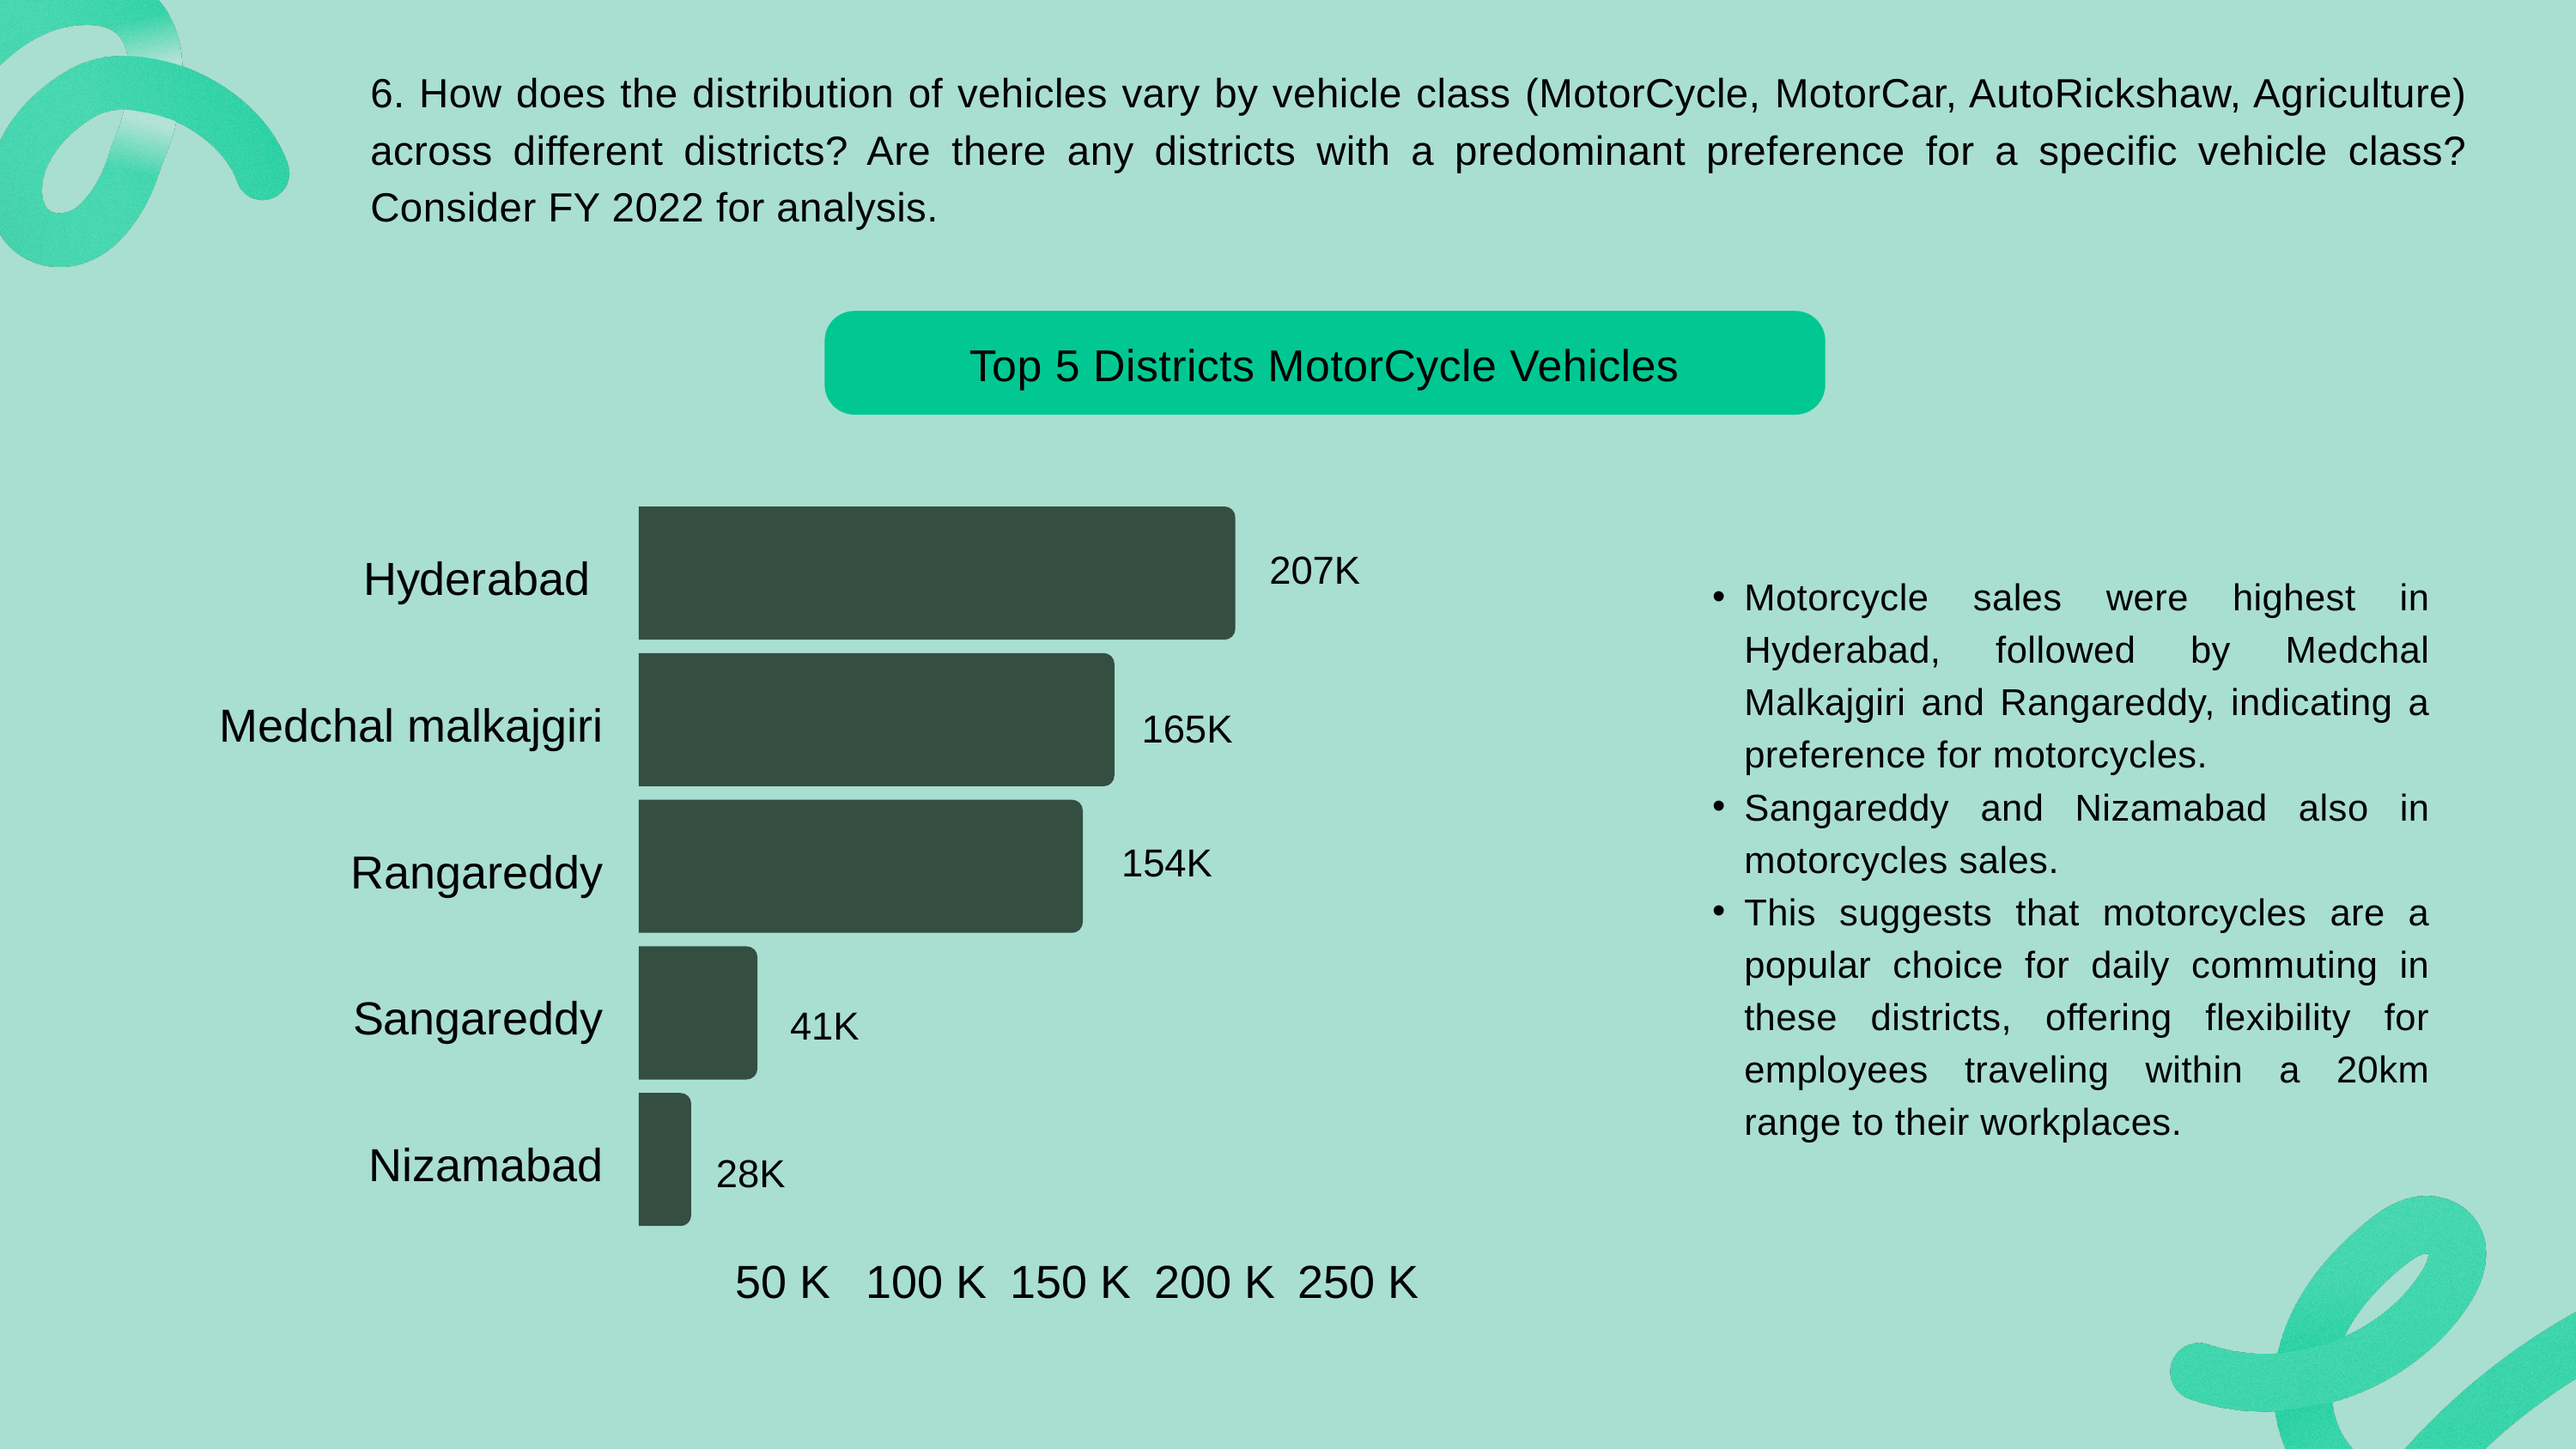

6. How does the distribution of vehicles vary by vehicle class (MotorCycle, MotorCar, AutoRickshaw, Agriculture) across different districts? Are there any districts with a predominant preference for a specific vehicle class? Consider FY 2022 for analysis.

Top 5 Districts MotorCycle Vehicles

Hyderabad
Medchal malkajgiri
Rangareddy
Sangareddy
Nizamabad

50 K
100 K
150 K
200 K
250 K
207K
Motorcycle sales were highest in Hyderabad, followed by Medchal Malkajgiri and Rangareddy, indicating a preference for motorcycles.
Sangareddy and Nizamabad also in motorcycles sales.
This suggests that motorcycles are a popular choice for daily commuting in these districts, offering flexibility for employees traveling within a 20km range to their workplaces.
165K
154K
41K
28K